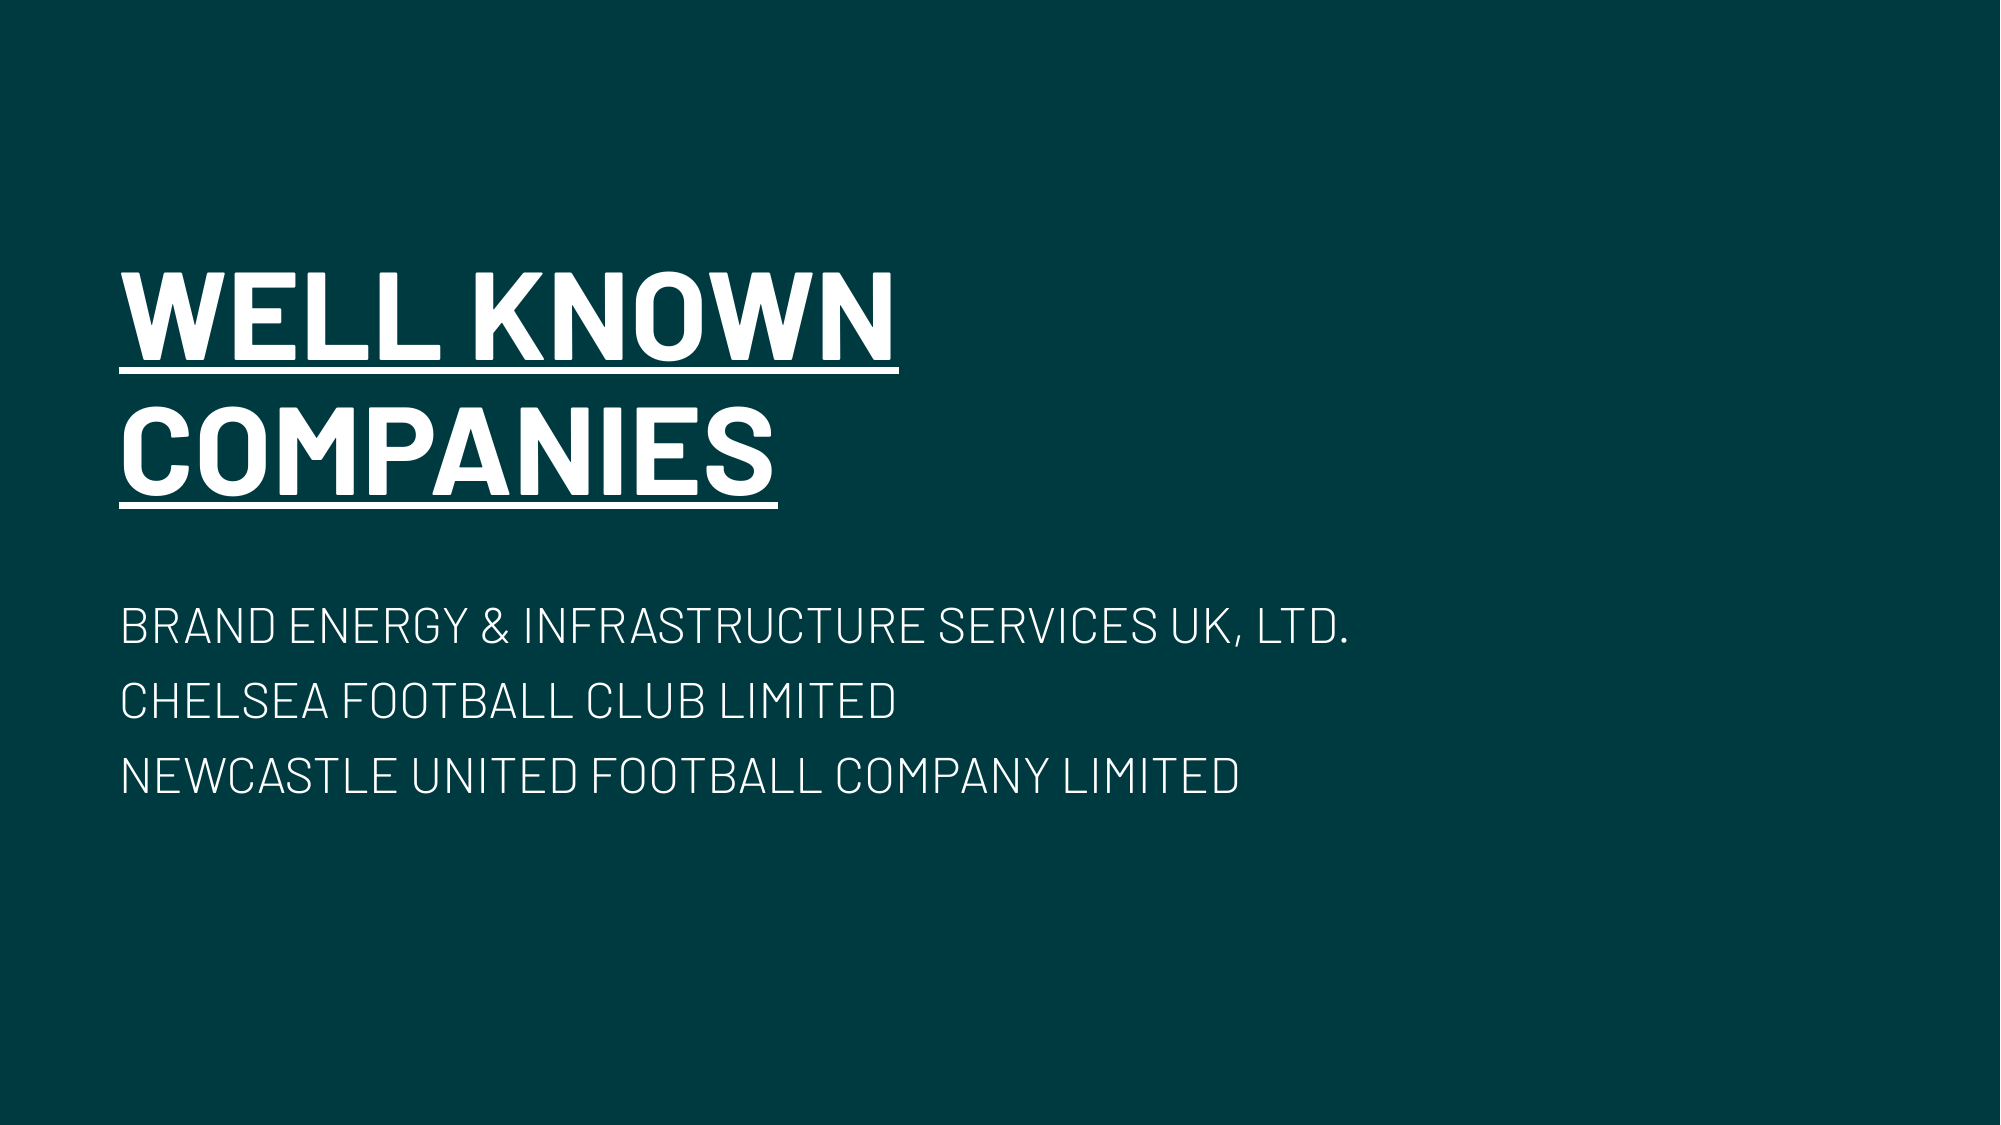

# Well Known Companies
BRAND ENERGY & INFRASTRUCTURE SERVICES UK, LTD.
CHELSEA FOOTBALL CLUB LIMITED
NEWCASTLE UNITED FOOTBALL COMPANY LIMITED